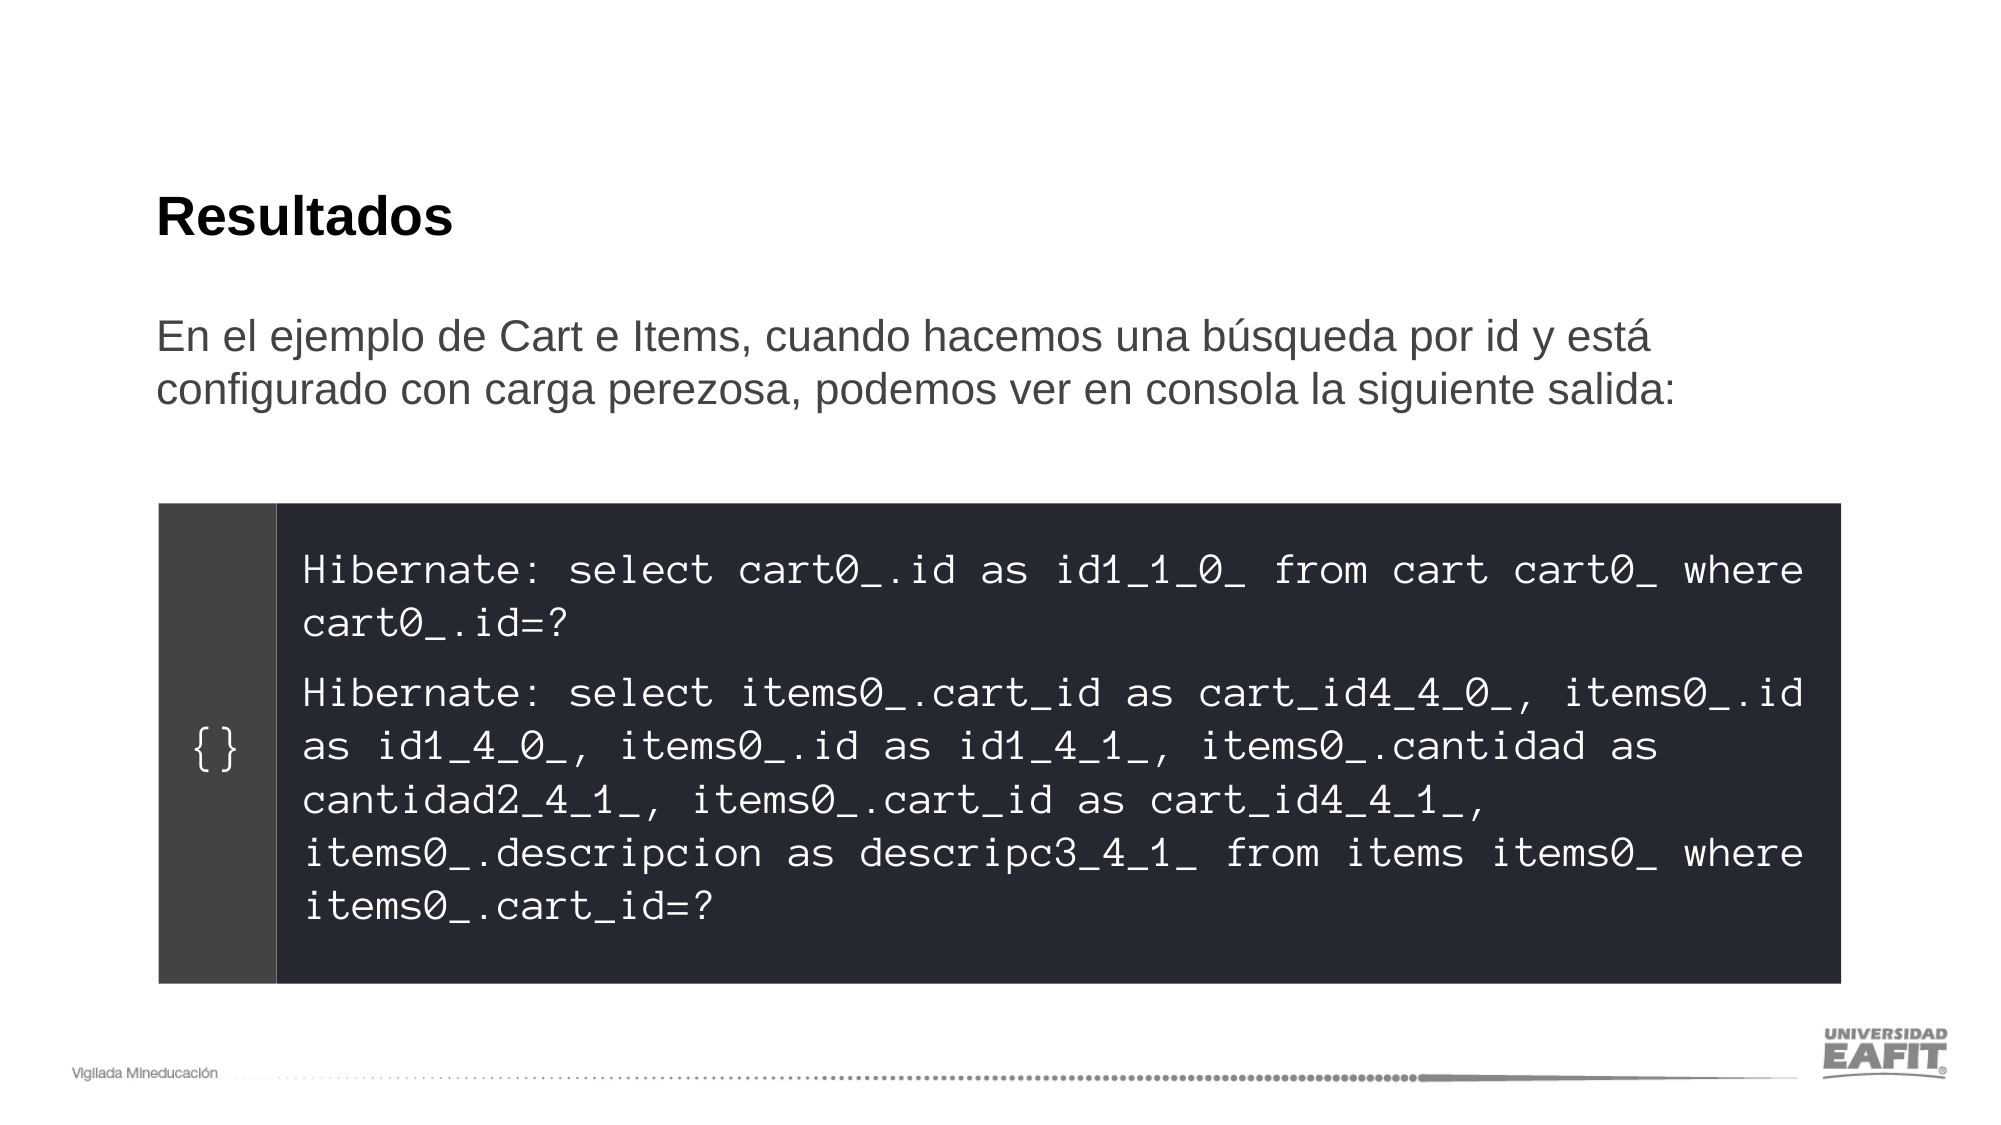

Resultados
En el ejemplo de Cart e Items, cuando hacemos una búsqueda por id y está configurado con carga perezosa, podemos ver en consola la siguiente salida:
Hibernate: select cart0_.id as id1_1_0_ from cart cart0_ where cart0_.id=?
Hibernate: select items0_.cart_id as cart_id4_4_0_, items0_.id as id1_4_0_, items0_.id as id1_4_1_, items0_.cantidad as cantidad2_4_1_, items0_.cart_id as cart_id4_4_1_, items0_.descripcion as descripc3_4_1_ from items items0_ where items0_.cart_id=?
{}